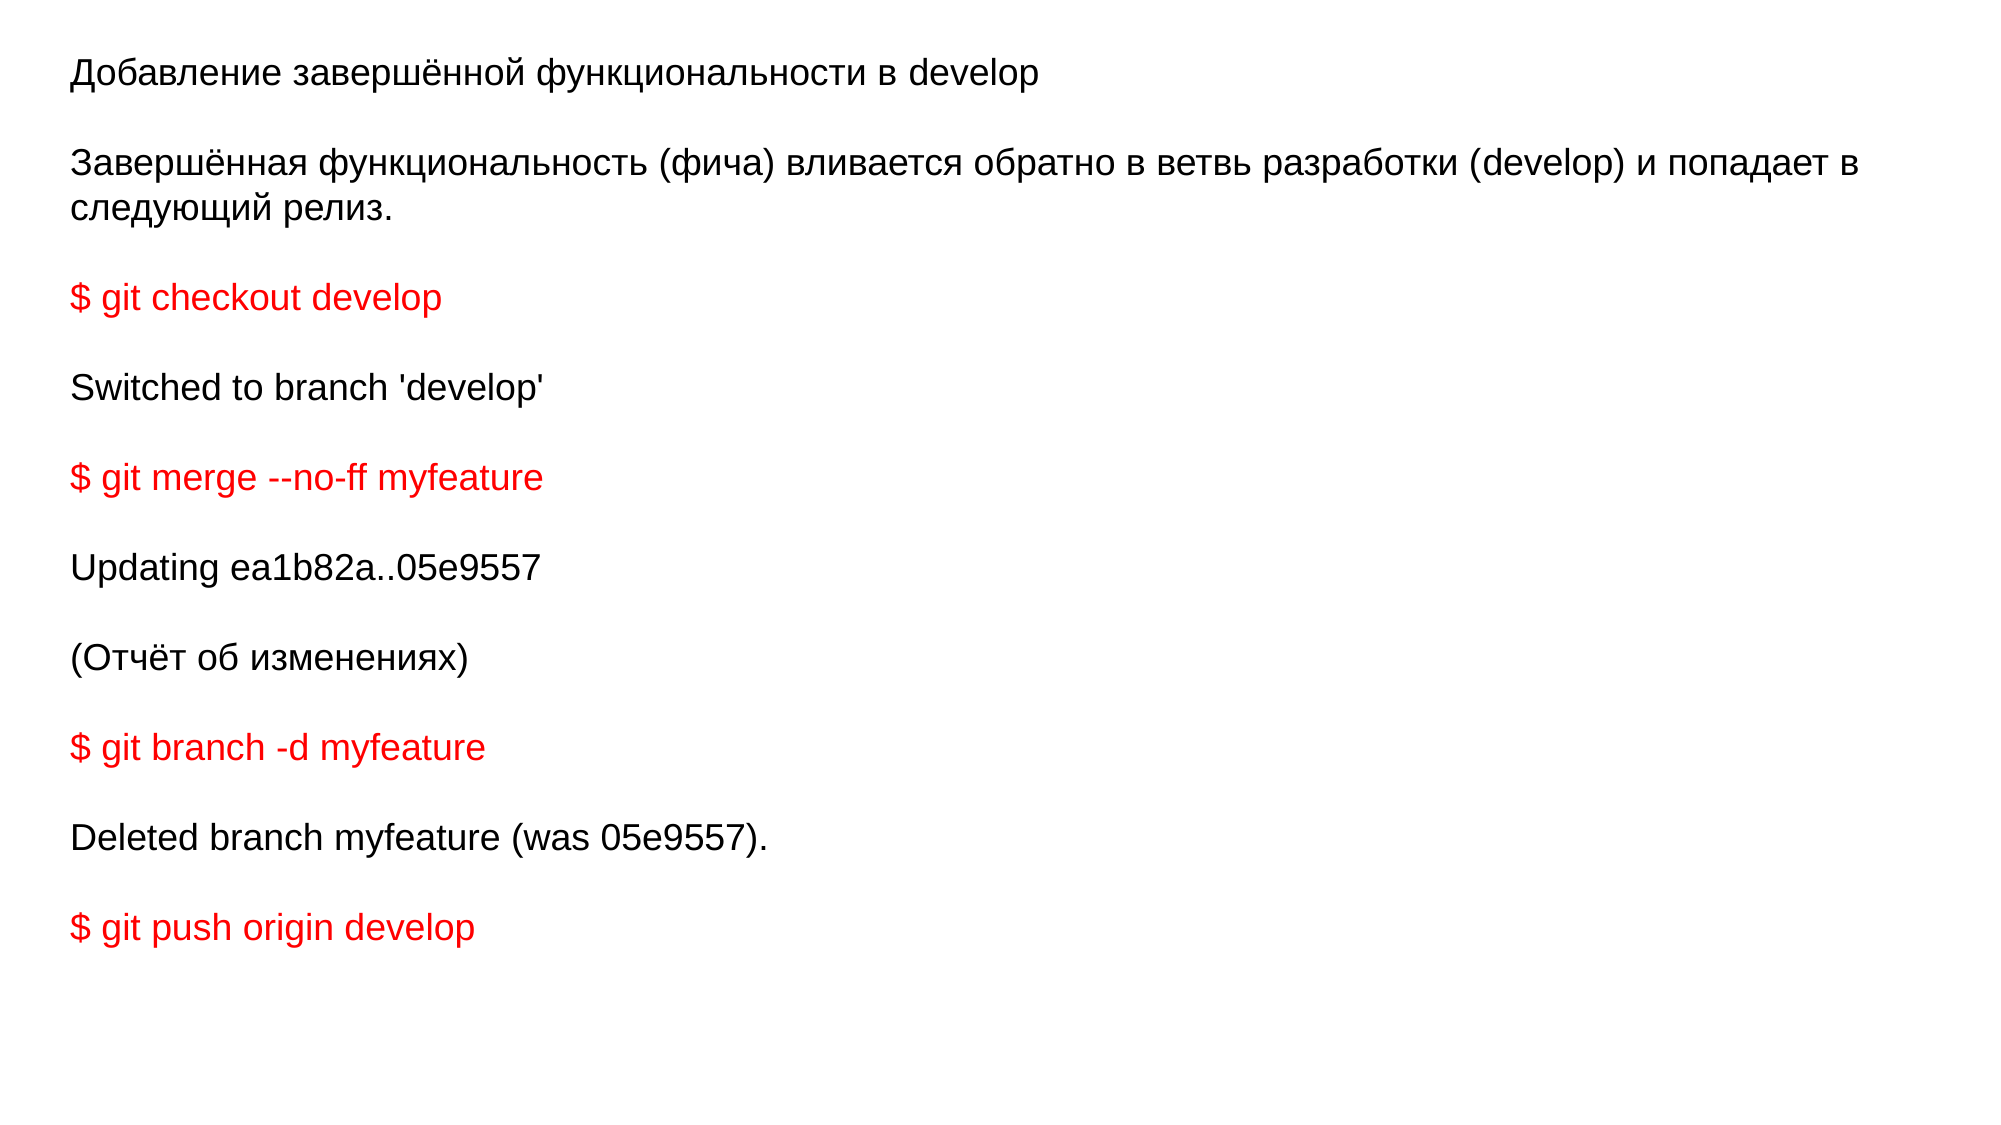

Добавление завершённой функциональности в develop

Завершённая функциональность (фича) вливается обратно в ветвь разработки (develop) и попадает в следующий релиз.

$ git checkout develop

Switched to branch 'develop'

$ git merge --no-ff myfeature

Updating ea1b82a..05e9557

(Отчёт об изменениях)

$ git branch -d myfeature

Deleted branch myfeature (was 05e9557).

$ git push origin develop